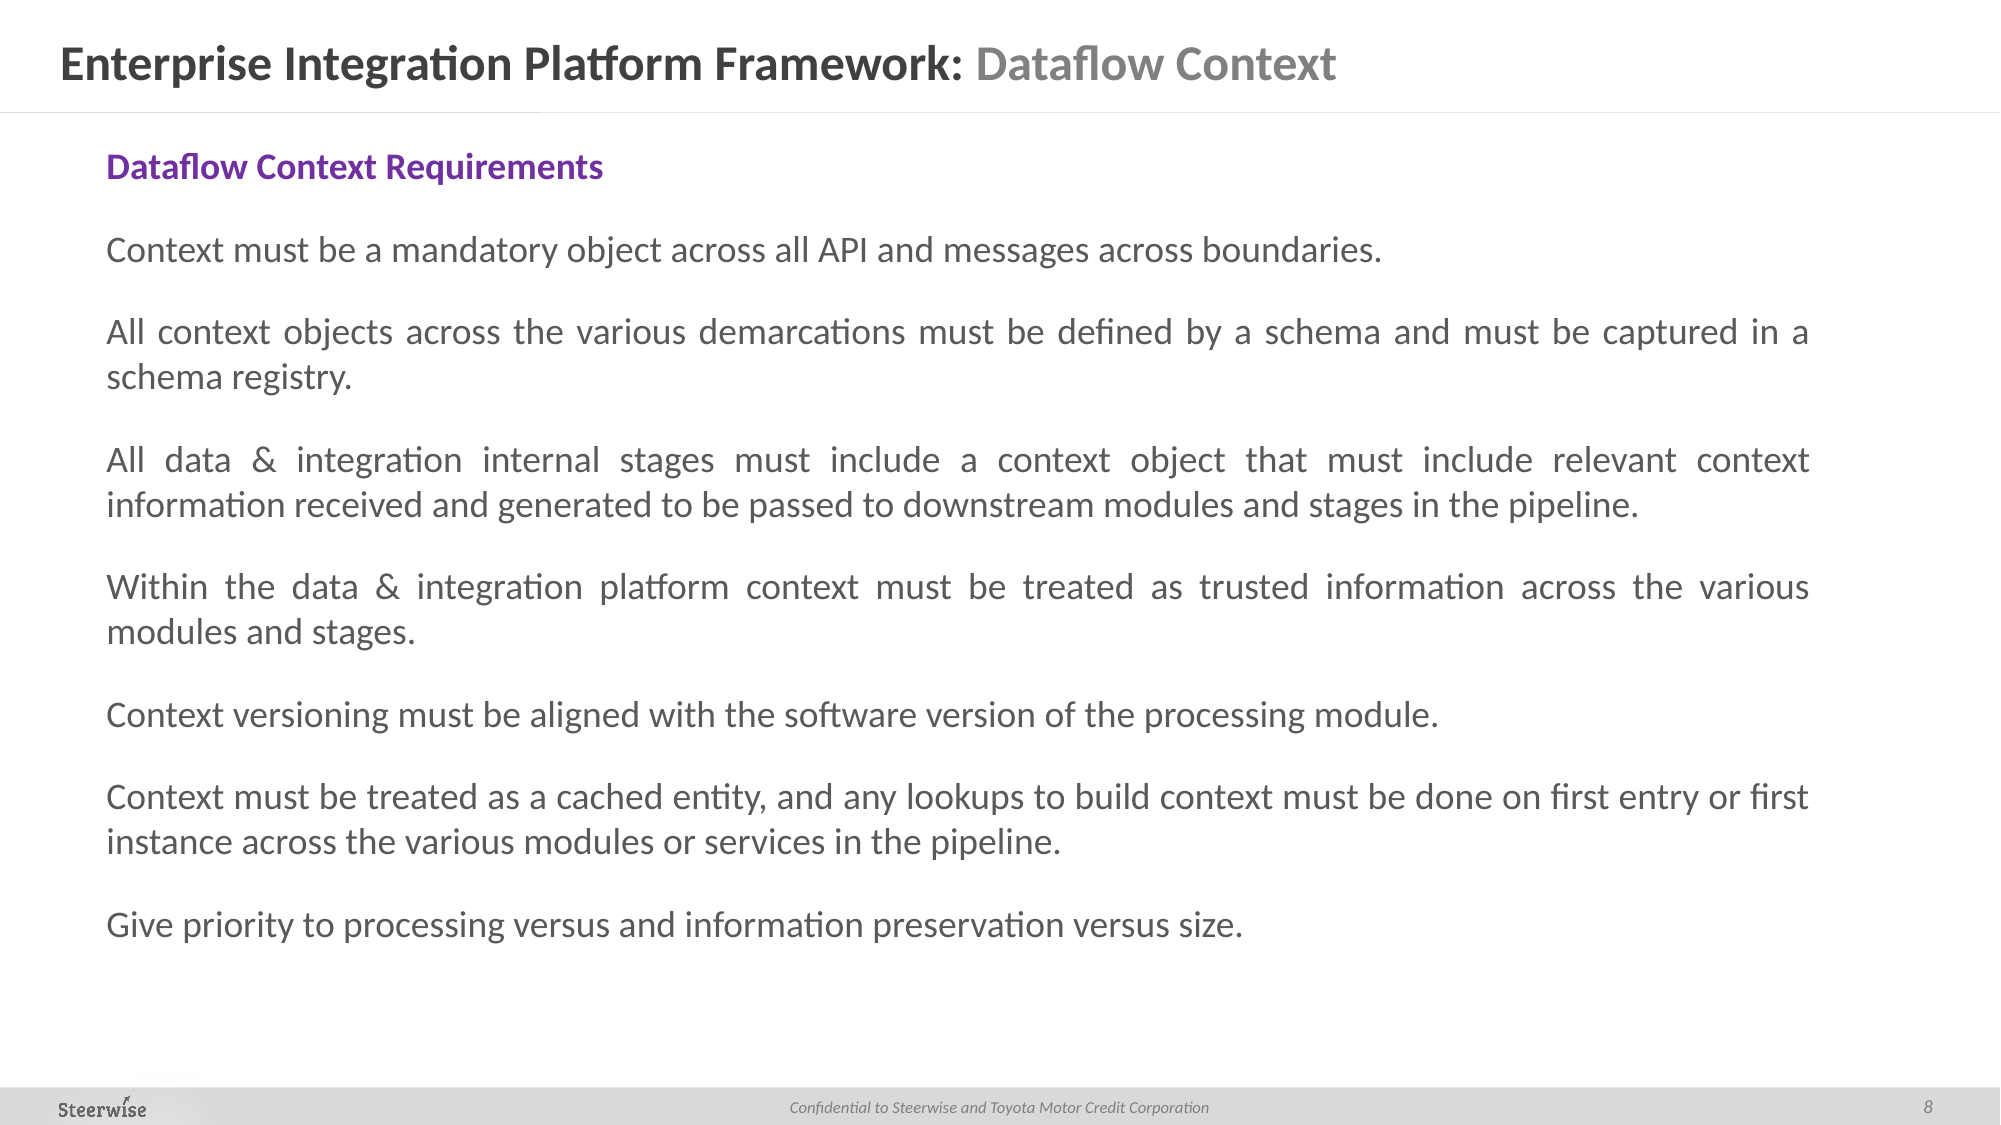

# Enterprise Integration Platform Framework: Dataflow Context
Dataflow Context Requirements
Context must be a mandatory object across all API and messages across boundaries.
All context objects across the various demarcations must be defined by a schema and must be captured in a schema registry.
All data & integration internal stages must include a context object that must include relevant context information received and generated to be passed to downstream modules and stages in the pipeline.
Within the data & integration platform context must be treated as trusted information across the various modules and stages.
Context versioning must be aligned with the software version of the processing module.
Context must be treated as a cached entity, and any lookups to build context must be done on first entry or first instance across the various modules or services in the pipeline.
Give priority to processing versus and information preservation versus size.
8